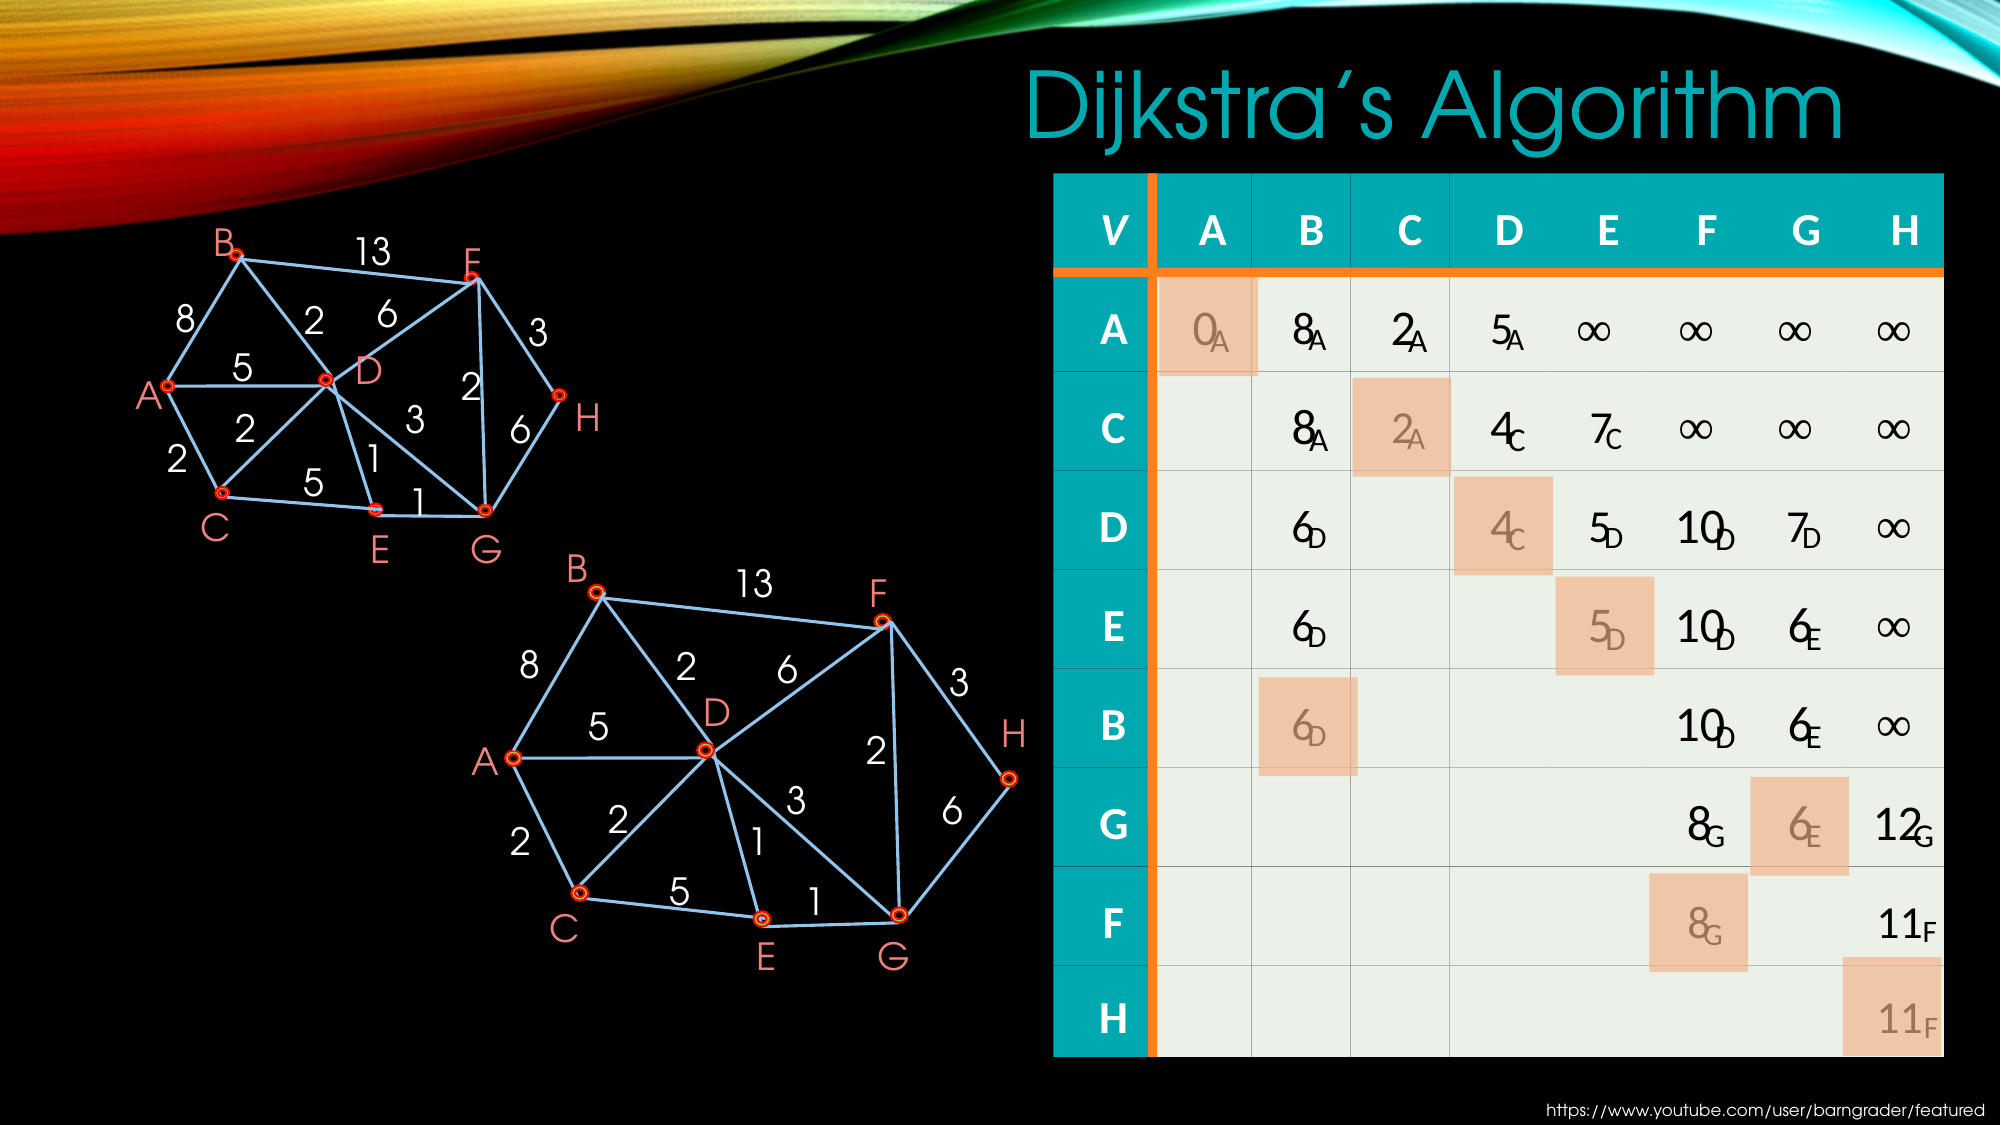

Dijkstra’s Algorithm

V
A
B
C
D
E
F
G
H
B
13
F

6
8
2
3
5
D
2
A

H
3

2
6
1
2
5
1

C

G
E

0
2
∞
∞
∞
∞
A
8
5
A
A
A
A

8
4
∞
∞
∞
C
2
7
A
C
A
C

4
10
∞
D
6
5
7
D
C
D
D
D
B

8
D
5
A

2

C
13
F

5
10
6
∞
E
6

D
D
D
E
2
6
3

10
6
∞
B
6
H
H
D
E
D
2

3

6
2
8
6
12
G
1
G
E
G
5

1

F
8
11

F
G
G
E

H
11
F
https://www.youtube.com/user/barngrader/featured